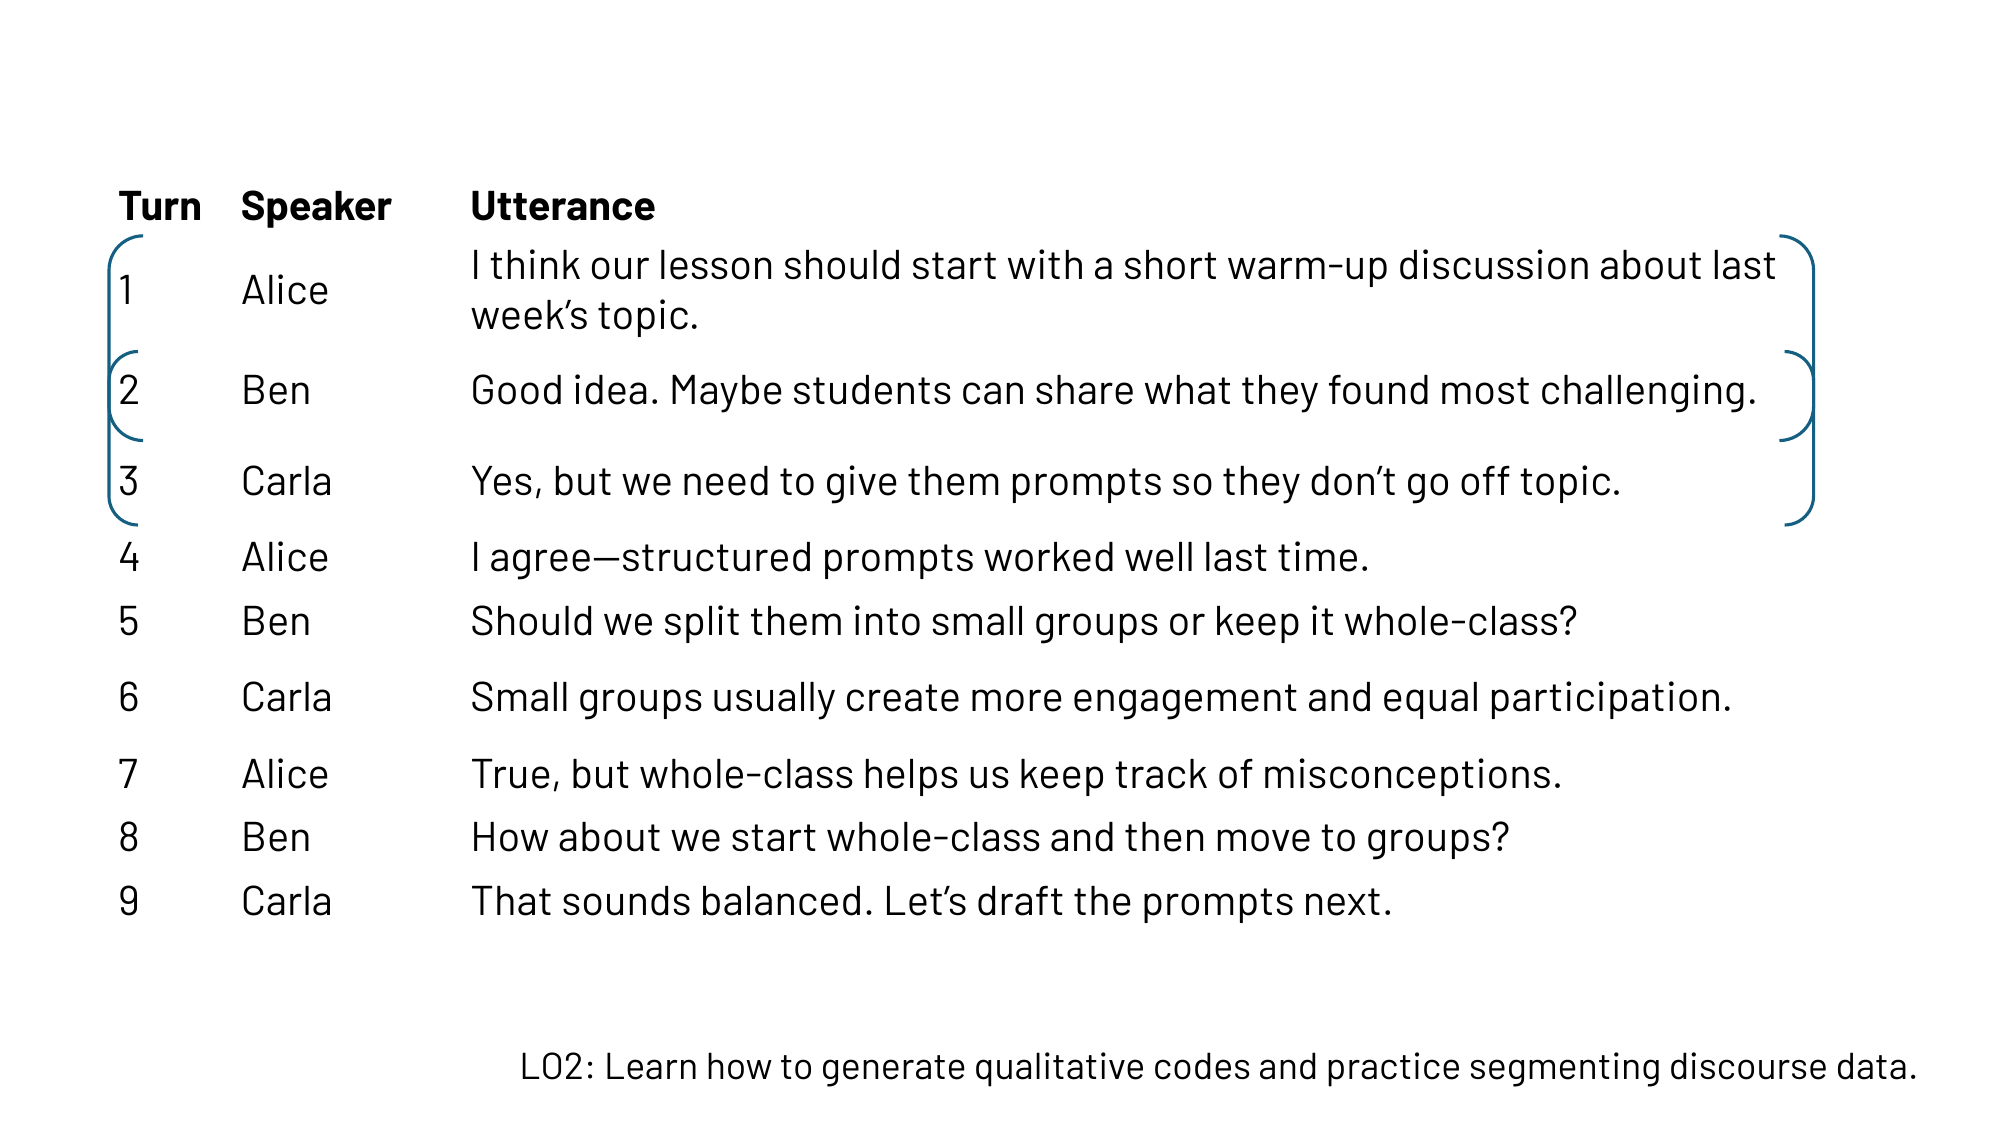

| Turn | Speaker | Utterance |
| --- | --- | --- |
| 1 | Alice | I think our lesson should start with a short warm-up discussion about last week’s topic. |
| 2 | Ben | Good idea. Maybe students can share what they found most challenging. |
| 3 | Carla | Yes, but we need to give them prompts so they don’t go off topic. |
| 4 | Alice | I agree—structured prompts worked well last time. |
| 5 | Ben | Should we split them into small groups or keep it whole-class? |
| 6 | Carla | Small groups usually create more engagement and equal participation. |
| 7 | Alice | True, but whole-class helps us keep track of misconceptions. |
| 8 | Ben | How about we start whole-class and then move to groups? |
| 9 | Carla | That sounds balanced. Let’s draft the prompts next. |

LO2: Learn how to generate qualitative codes and practice segmenting discourse data.